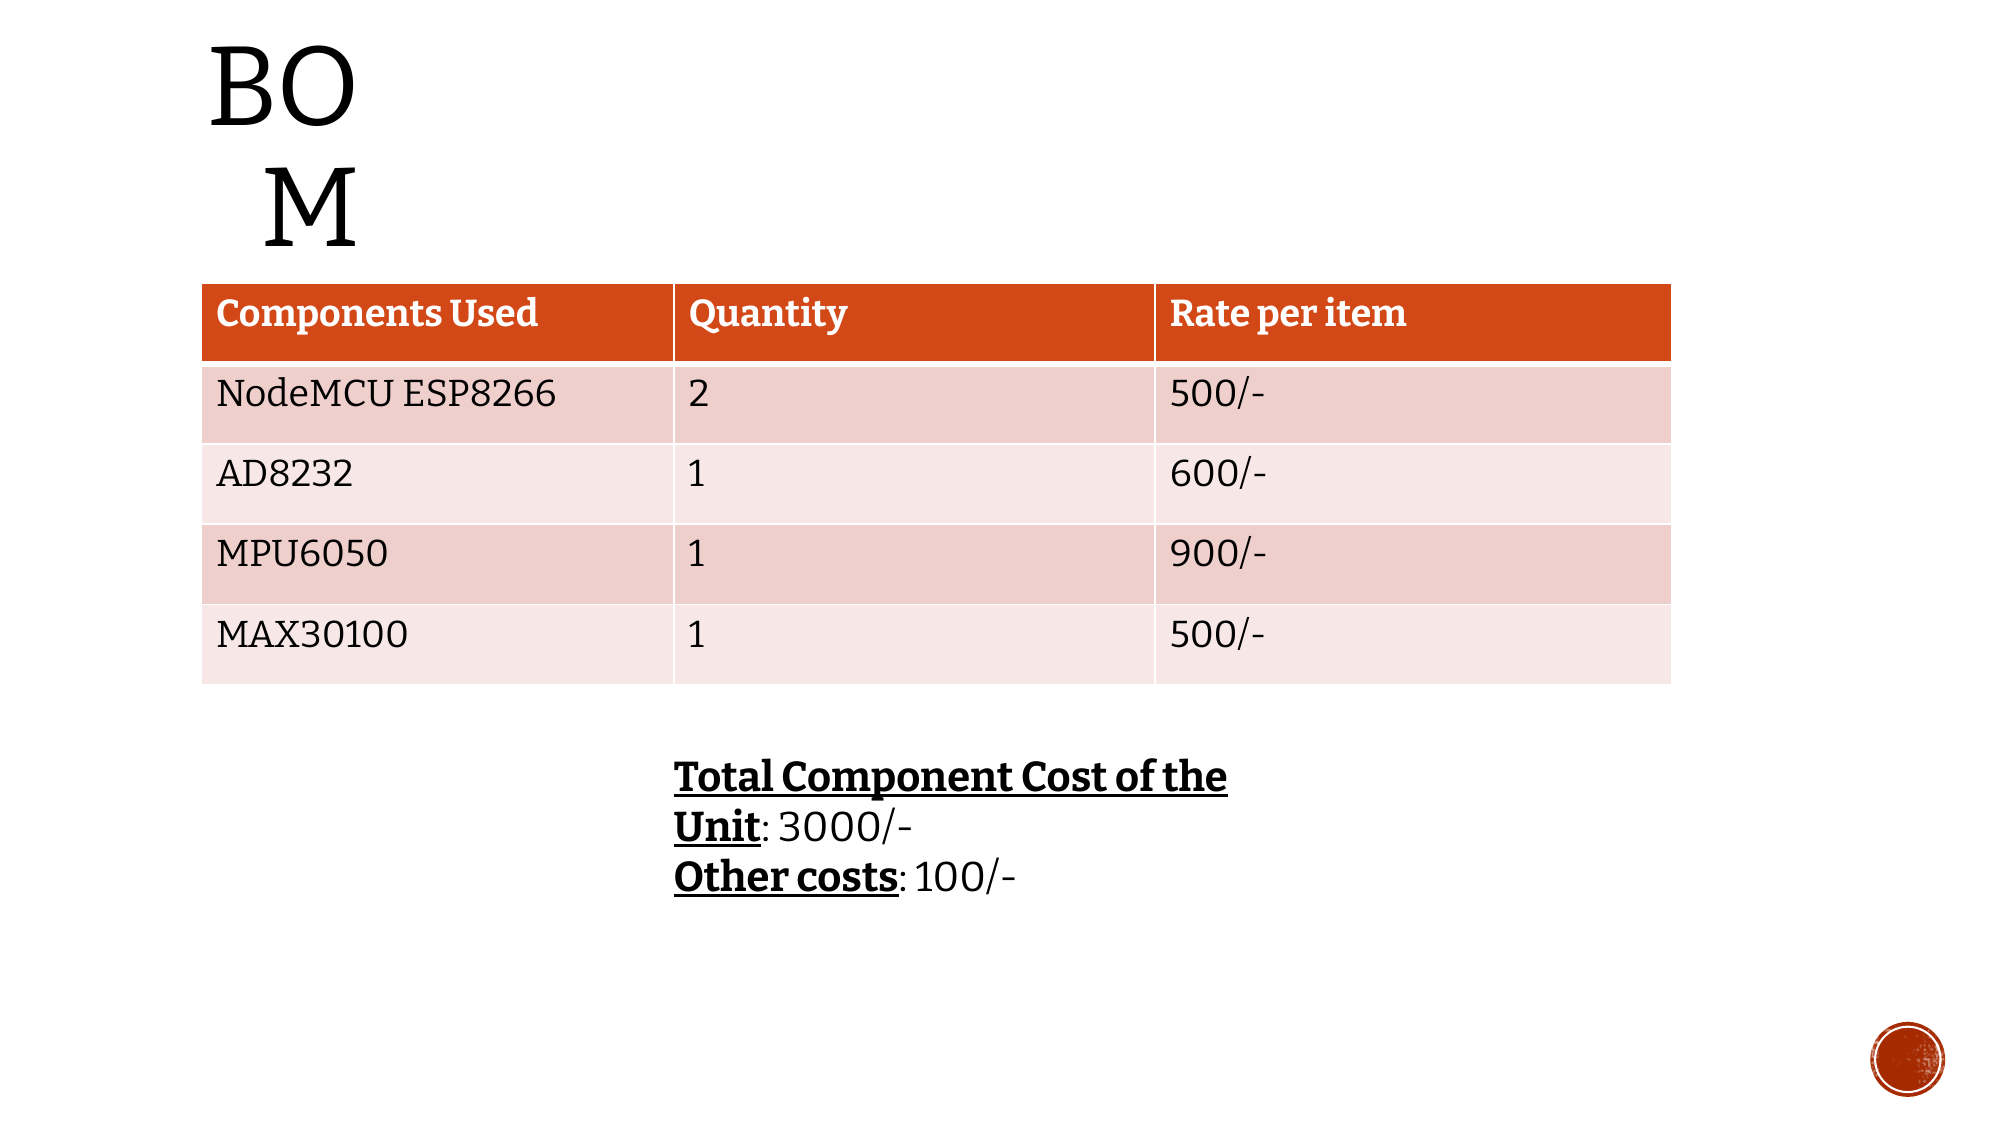

# BOM
| Components Used | Quantity | Rate per item |
| --- | --- | --- |
| NodeMCU ESP8266 | 2 | 500/- |
| AD8232 | 1 | 600/- |
| MPU6050 | 1 | 900/- |
| MAX30100 | 1 | 500/- |
Total Component Cost of the Unit: 3000/-
Other costs: 100/-